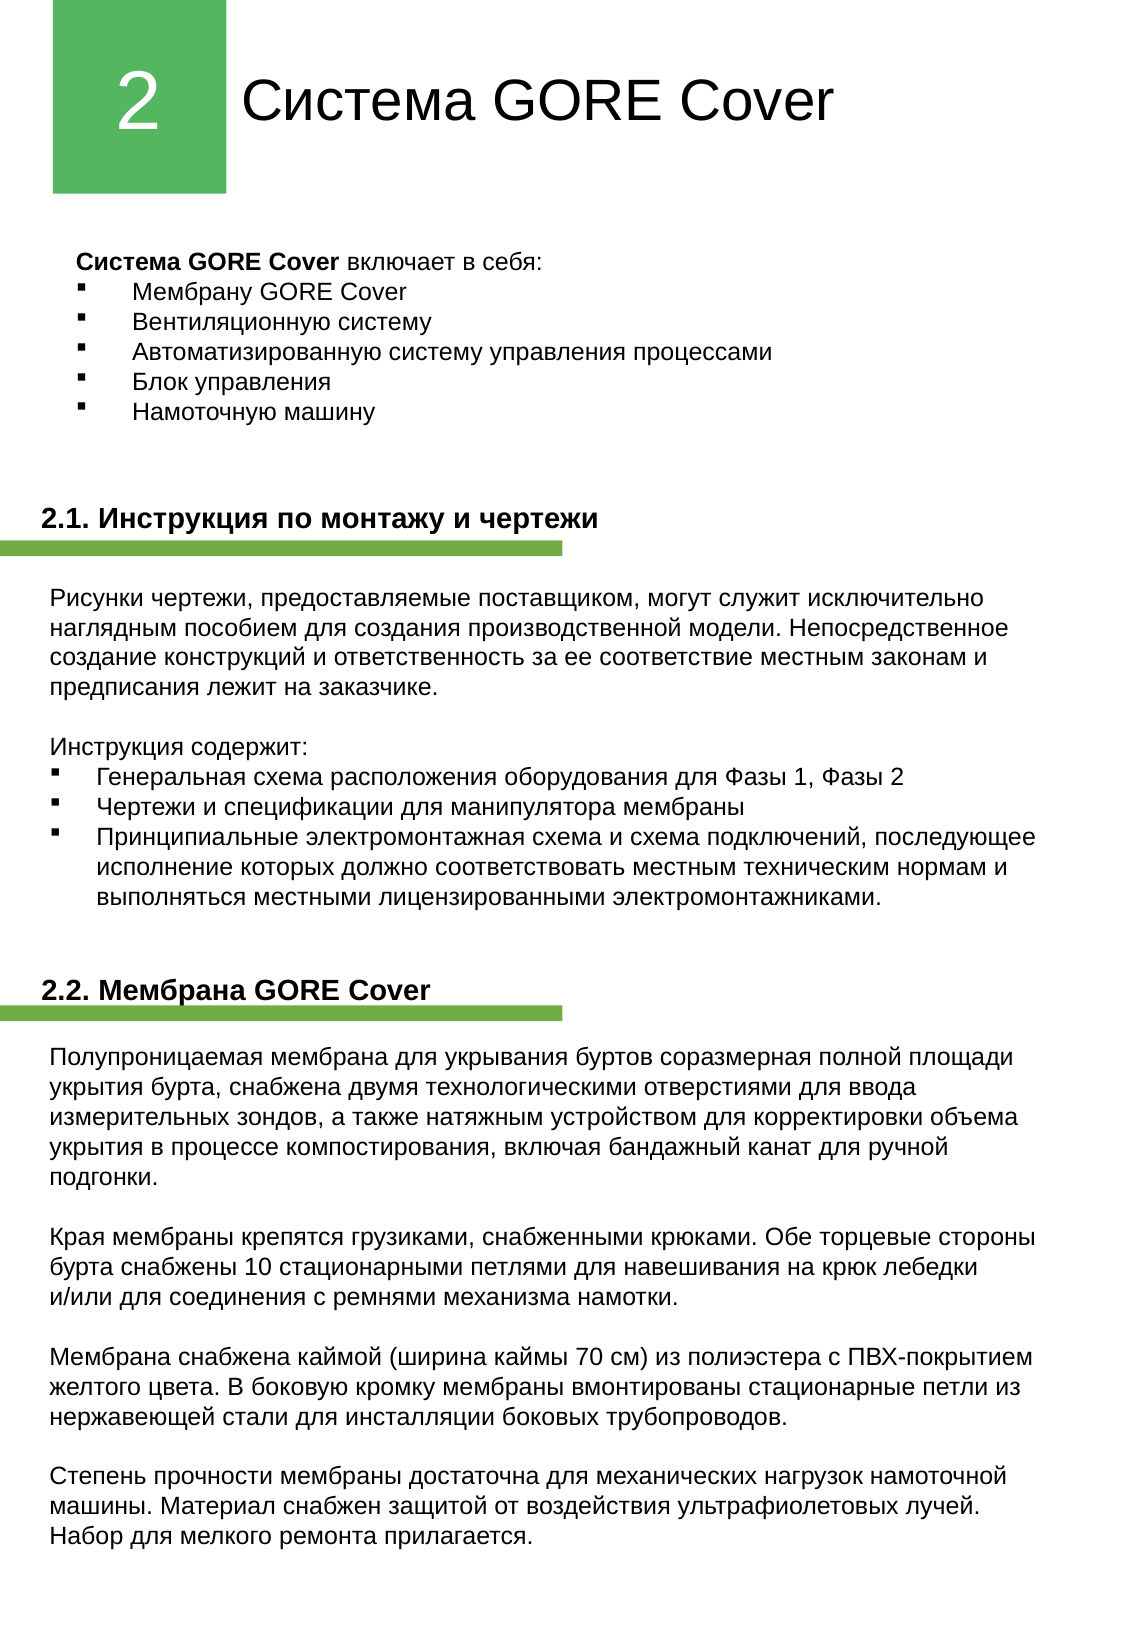

2
Система GORE Cover
Система GORE Cover включает в себя:
Мембрану GORE Cover
Вентиляционную систему
Автоматизированную систему управления процессами
Блок управления
Намоточную машину
2.1. Инструкция по монтажу и чертежи

Рисунки чертежи, предоставляемые поставщиком, могут служит исключительно наглядным пособием для создания производственной модели. Непосредственное создание конструкций и ответственность за ее соответствие местным законам и предписания лежит на заказчике.

Инструкция содержит:
Генеральная схема расположения оборудования для Фазы 1, Фазы 2
Чертежи и спецификации для манипулятора мембраны
Принципиальные электромонтажная схема и схема подключений, последующее исполнение которых должно соответствовать местным техническим нормам и выполняться местными лицензированными электромонтажниками.

2.2. Мембрана GORE Cover

Полупроницаемая мембрана для укрывания буртов соразмерная полной площади укрытия бурта, снабжена двумя технологическими отверстиями для ввода измерительных зондов, а также натяжным устройством для корректировки объема укрытия в процессе компостирования, включая бандажный канат для ручной подгонки.

Края мембраны крепятся грузиками, снабженными крюками. Обе торцевые стороны бурта снабжены 10 стационарными петлями для навешивания на крюк лебедки и/или для соединения с ремнями механизма намотки.

Мембрана снабжена каймой (ширина каймы 70 см) из полиэстера с ПВХ-покрытием желтого цвета. В боковую кромку мембраны вмонтированы стационарные петли из нержавеющей стали для инсталляции боковых трубопроводов.

Степень прочности мембраны достаточна для механических нагрузок намоточной машины. Материал снабжен защитой от воздействия ультрафиолетовых лучей. Набор для мелкого ремонта прилагается.